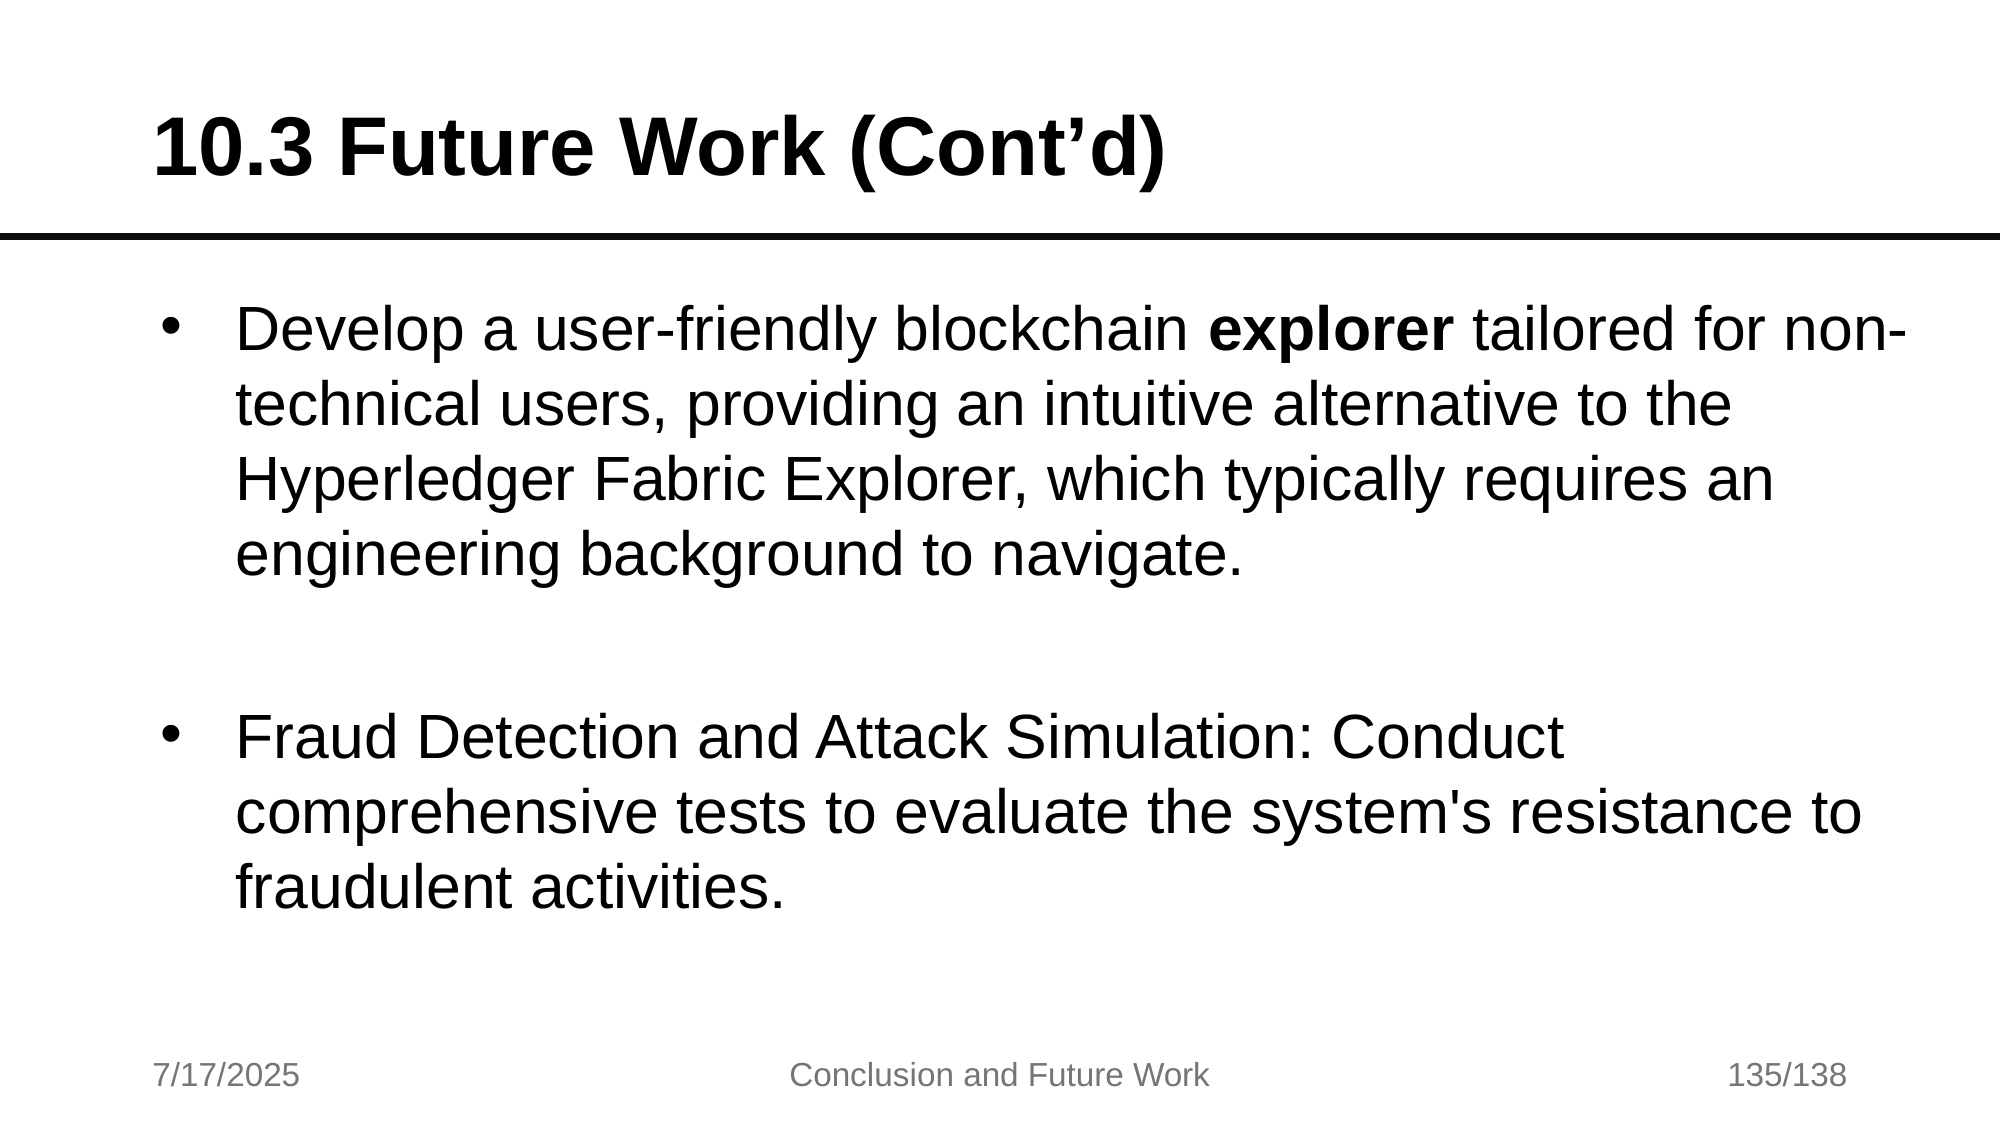

# 10.3 Future Work (Cont’d)
Develop a user-friendly blockchain explorer tailored for non-technical users, providing an intuitive alternative to the Hyperledger Fabric Explorer, which typically requires an engineering background to navigate.

Fraud Detection and Attack Simulation: Conduct
comprehensive tests to evaluate the system's resistance to fraudulent activities.

7/17/2025
Conclusion and Future Work
135/138